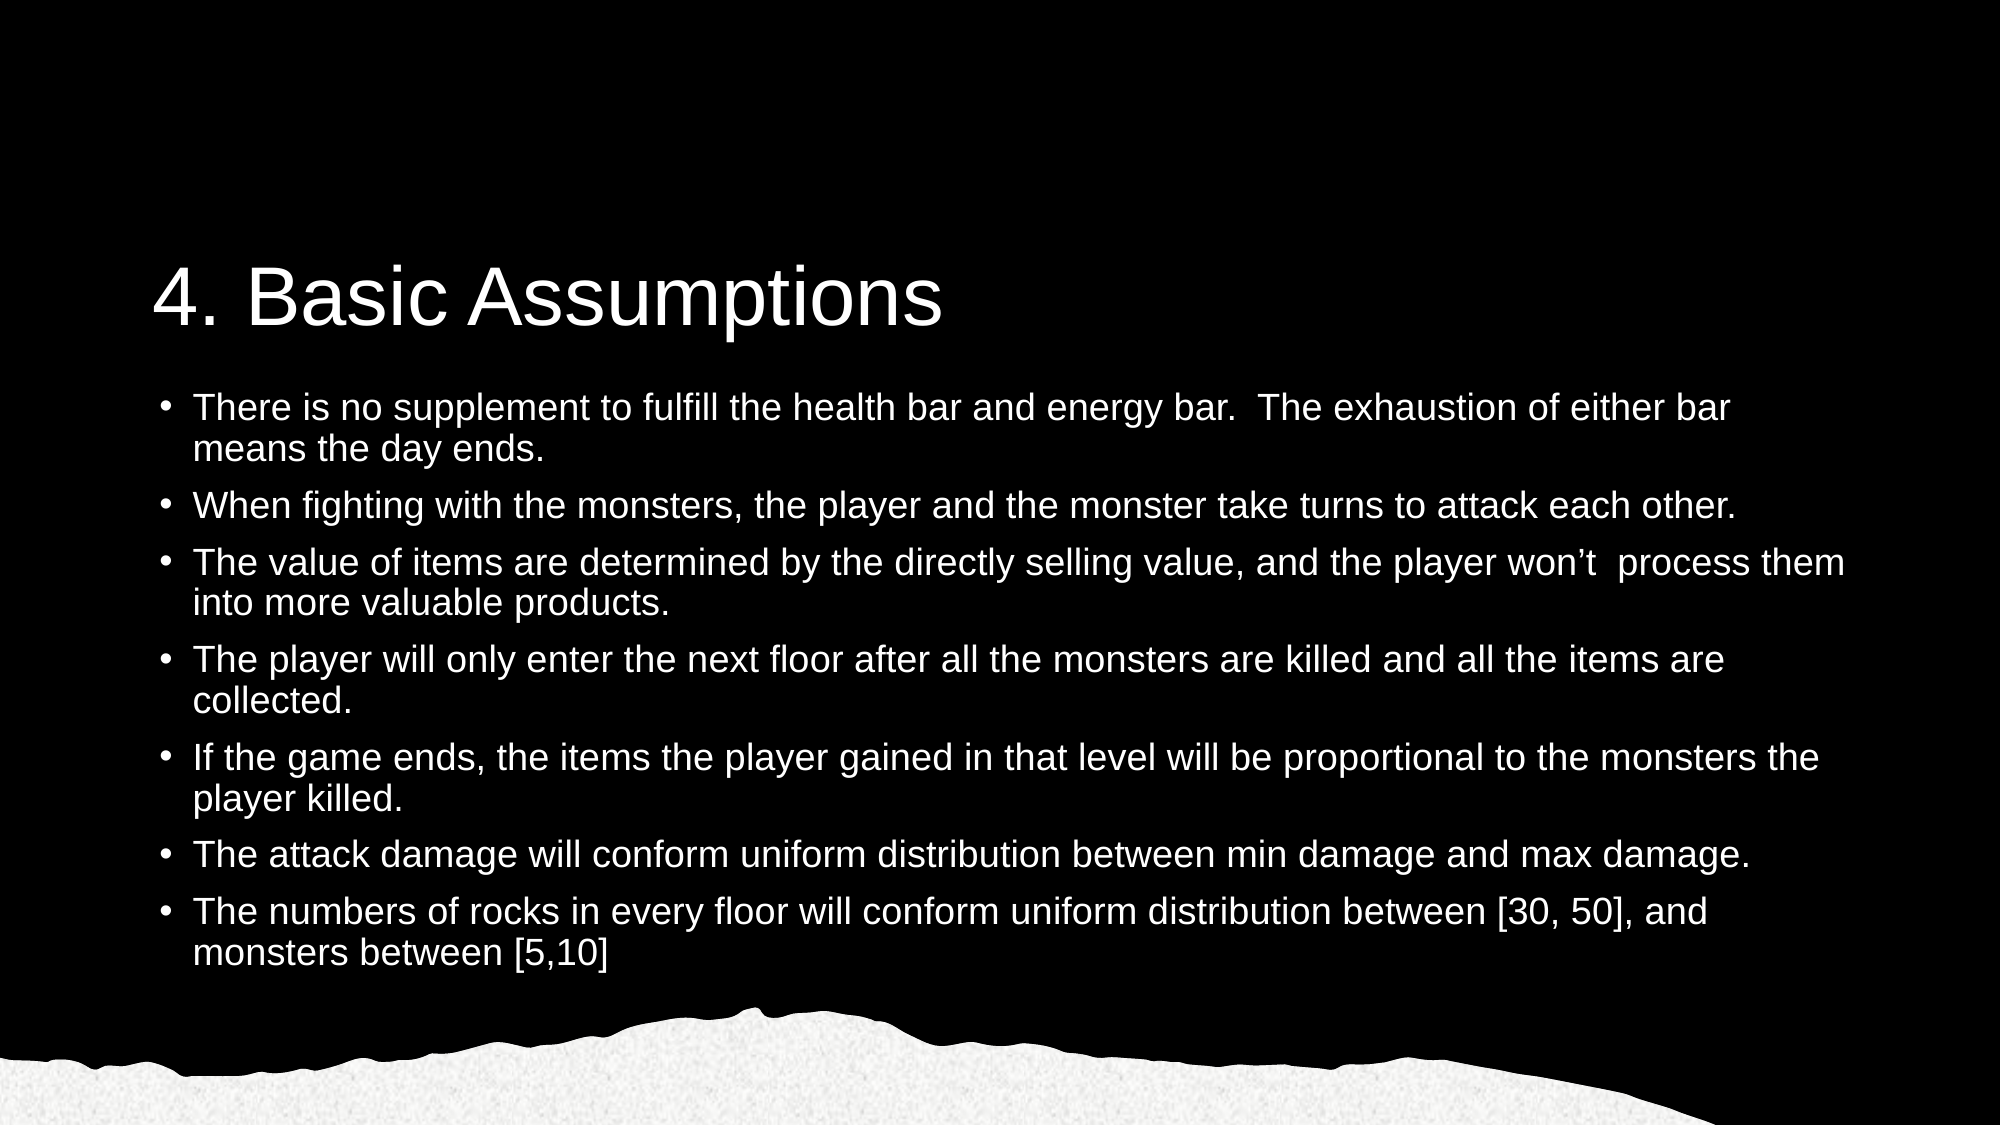

# 4. Basic Assumptions
There is no supplement to fulfill the health bar and energy bar.  The exhaustion of either bar means the day ends.
When fighting with the monsters, the player and the monster take turns to attack each other.
The value of items are determined by the directly selling value, and the player won’t  process them into more valuable products.
The player will only enter the next floor after all the monsters are killed and all the items are collected.
If the game ends, the items the player gained in that level will be proportional to the monsters the player killed.
The attack damage will conform uniform distribution between min damage and max damage.
The numbers of rocks in every floor will conform uniform distribution between [30, 50], and monsters between [5,10]